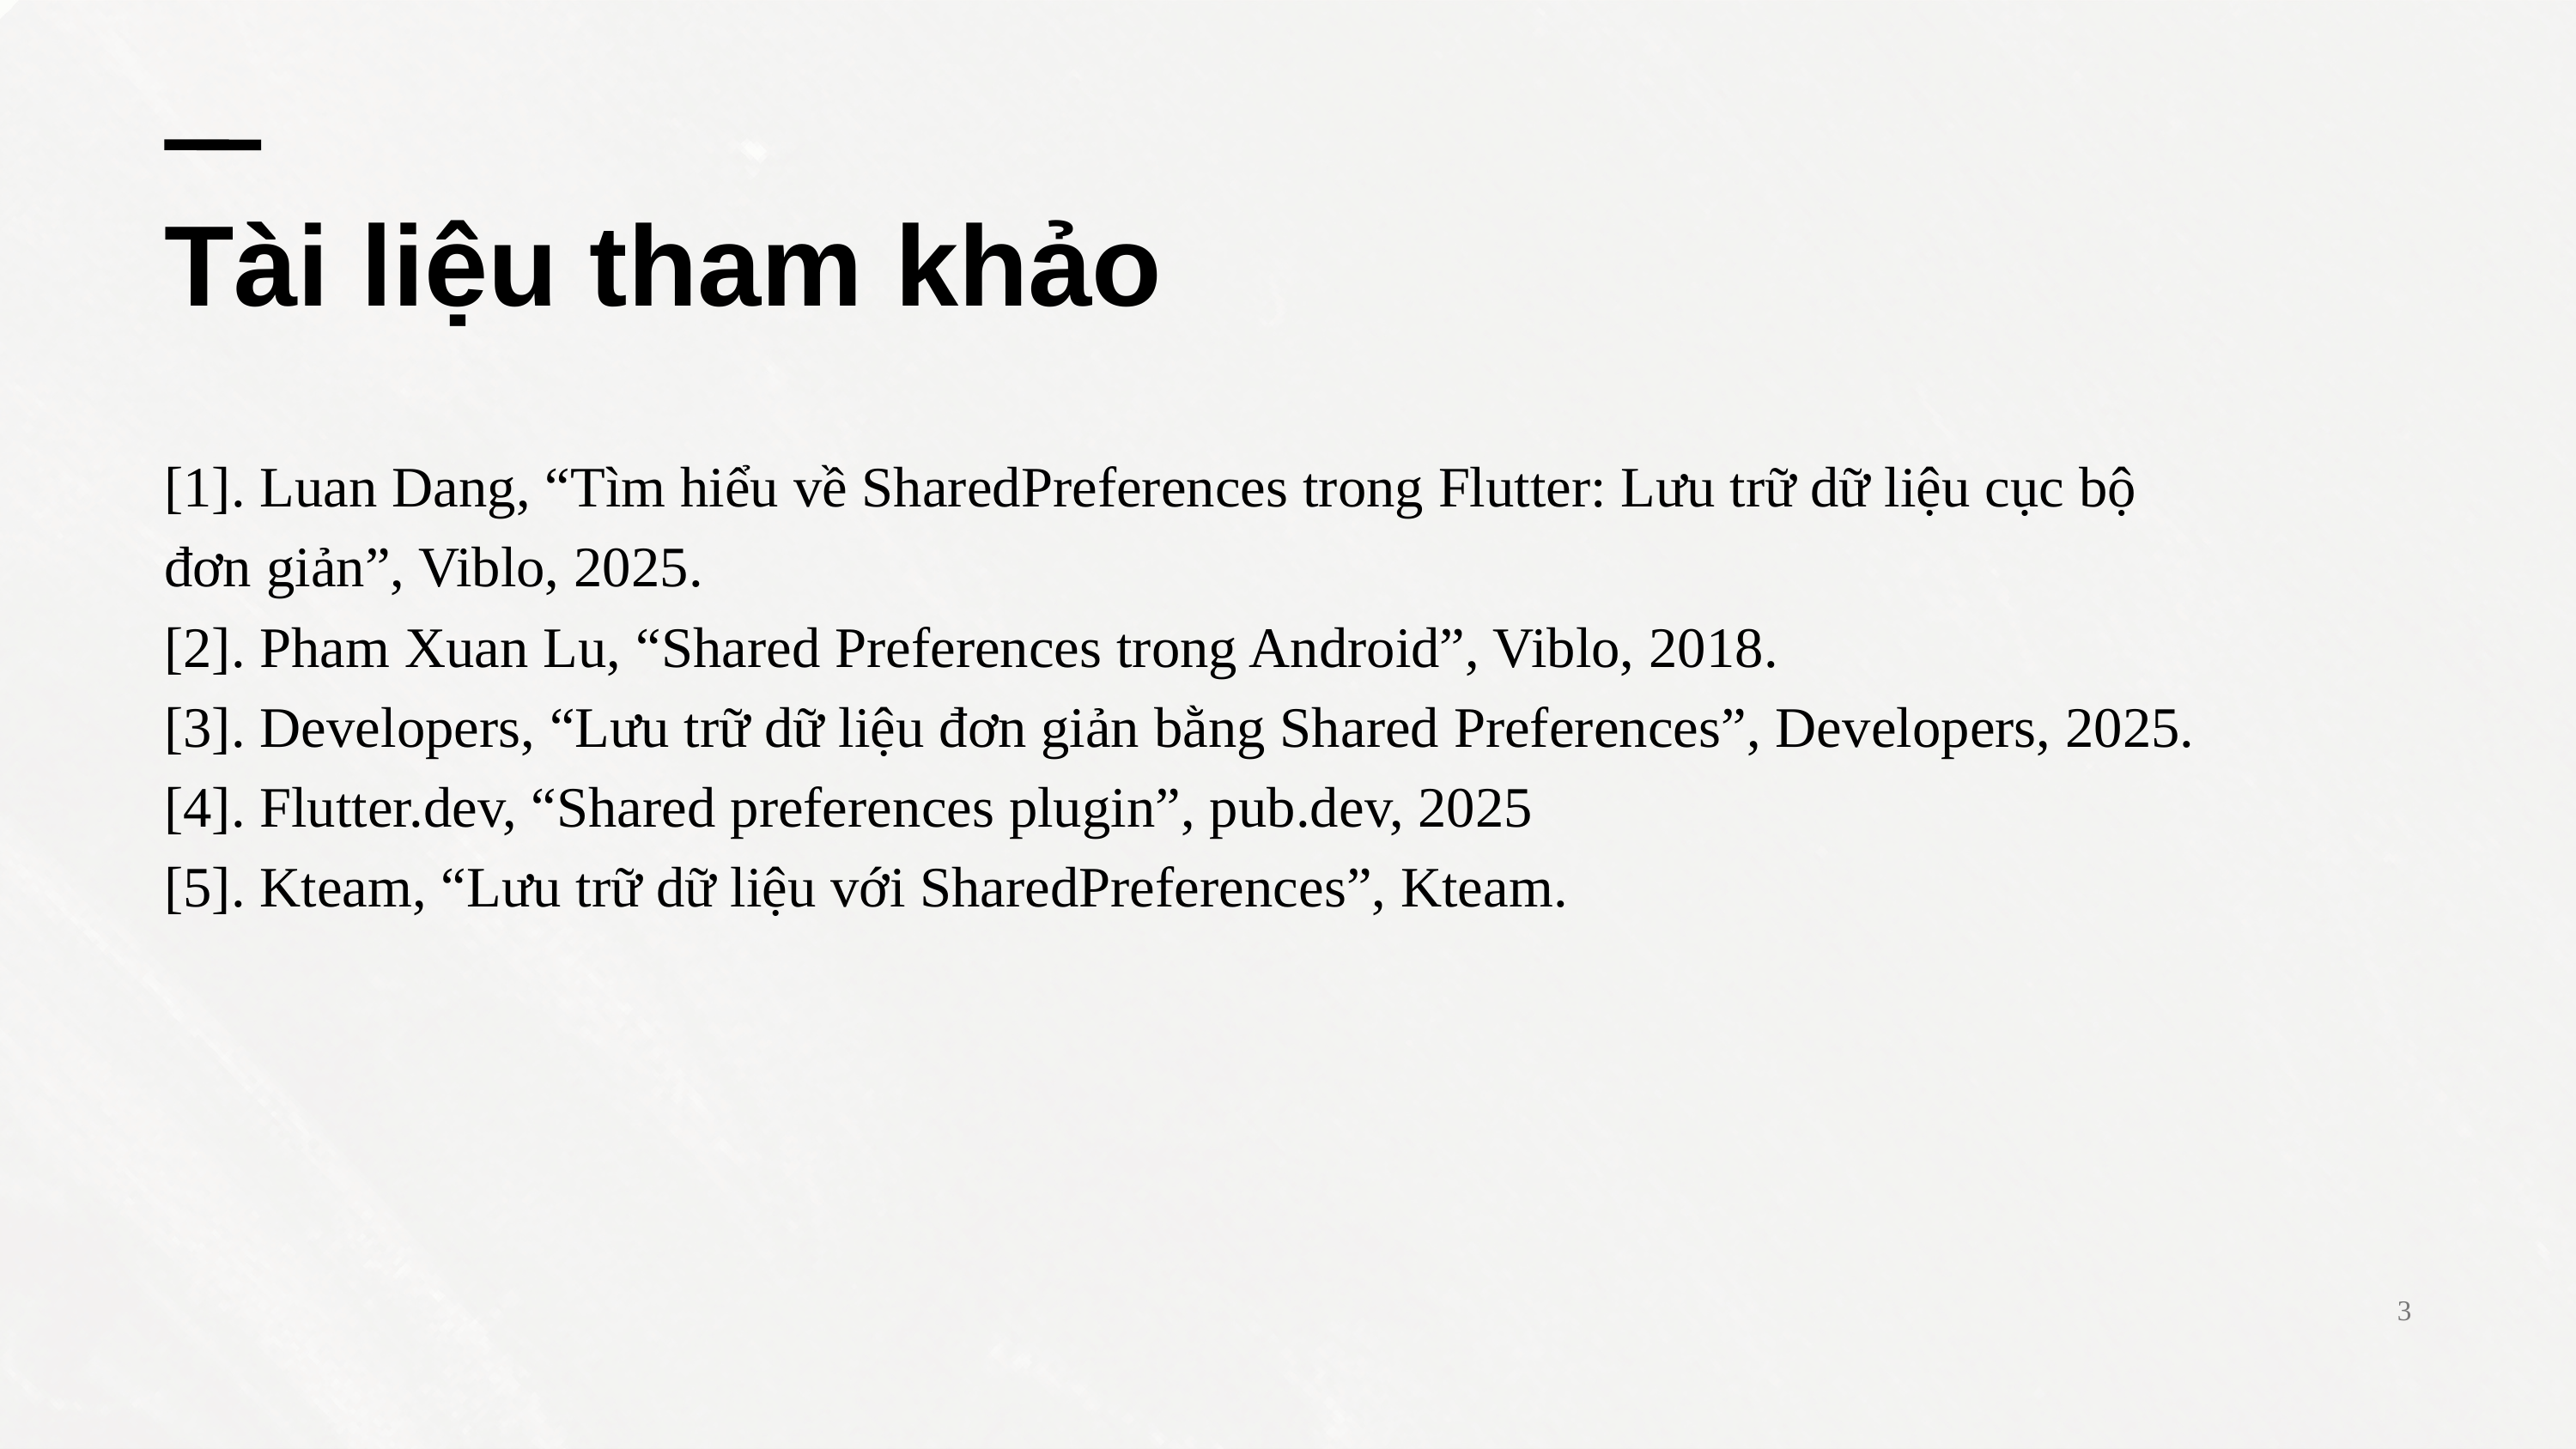

Tài liệu tham khảo
[1]. Luan Dang, “Tìm hiểu về SharedPreferences trong Flutter: Lưu trữ dữ liệu cục bộ đơn giản”, Viblo, 2025.
[2]. Pham Xuan Lu, “Shared Preferences trong Android”, Viblo, 2018.
[3]. Developers, “Lưu trữ dữ liệu đơn giản bằng Shared Preferences”, Developers, 2025.
[4]. Flutter.dev, “Shared preferences plugin”, pub.dev, 2025
[5]. Kteam, “Lưu trữ dữ liệu với SharedPreferences”, Kteam.

3